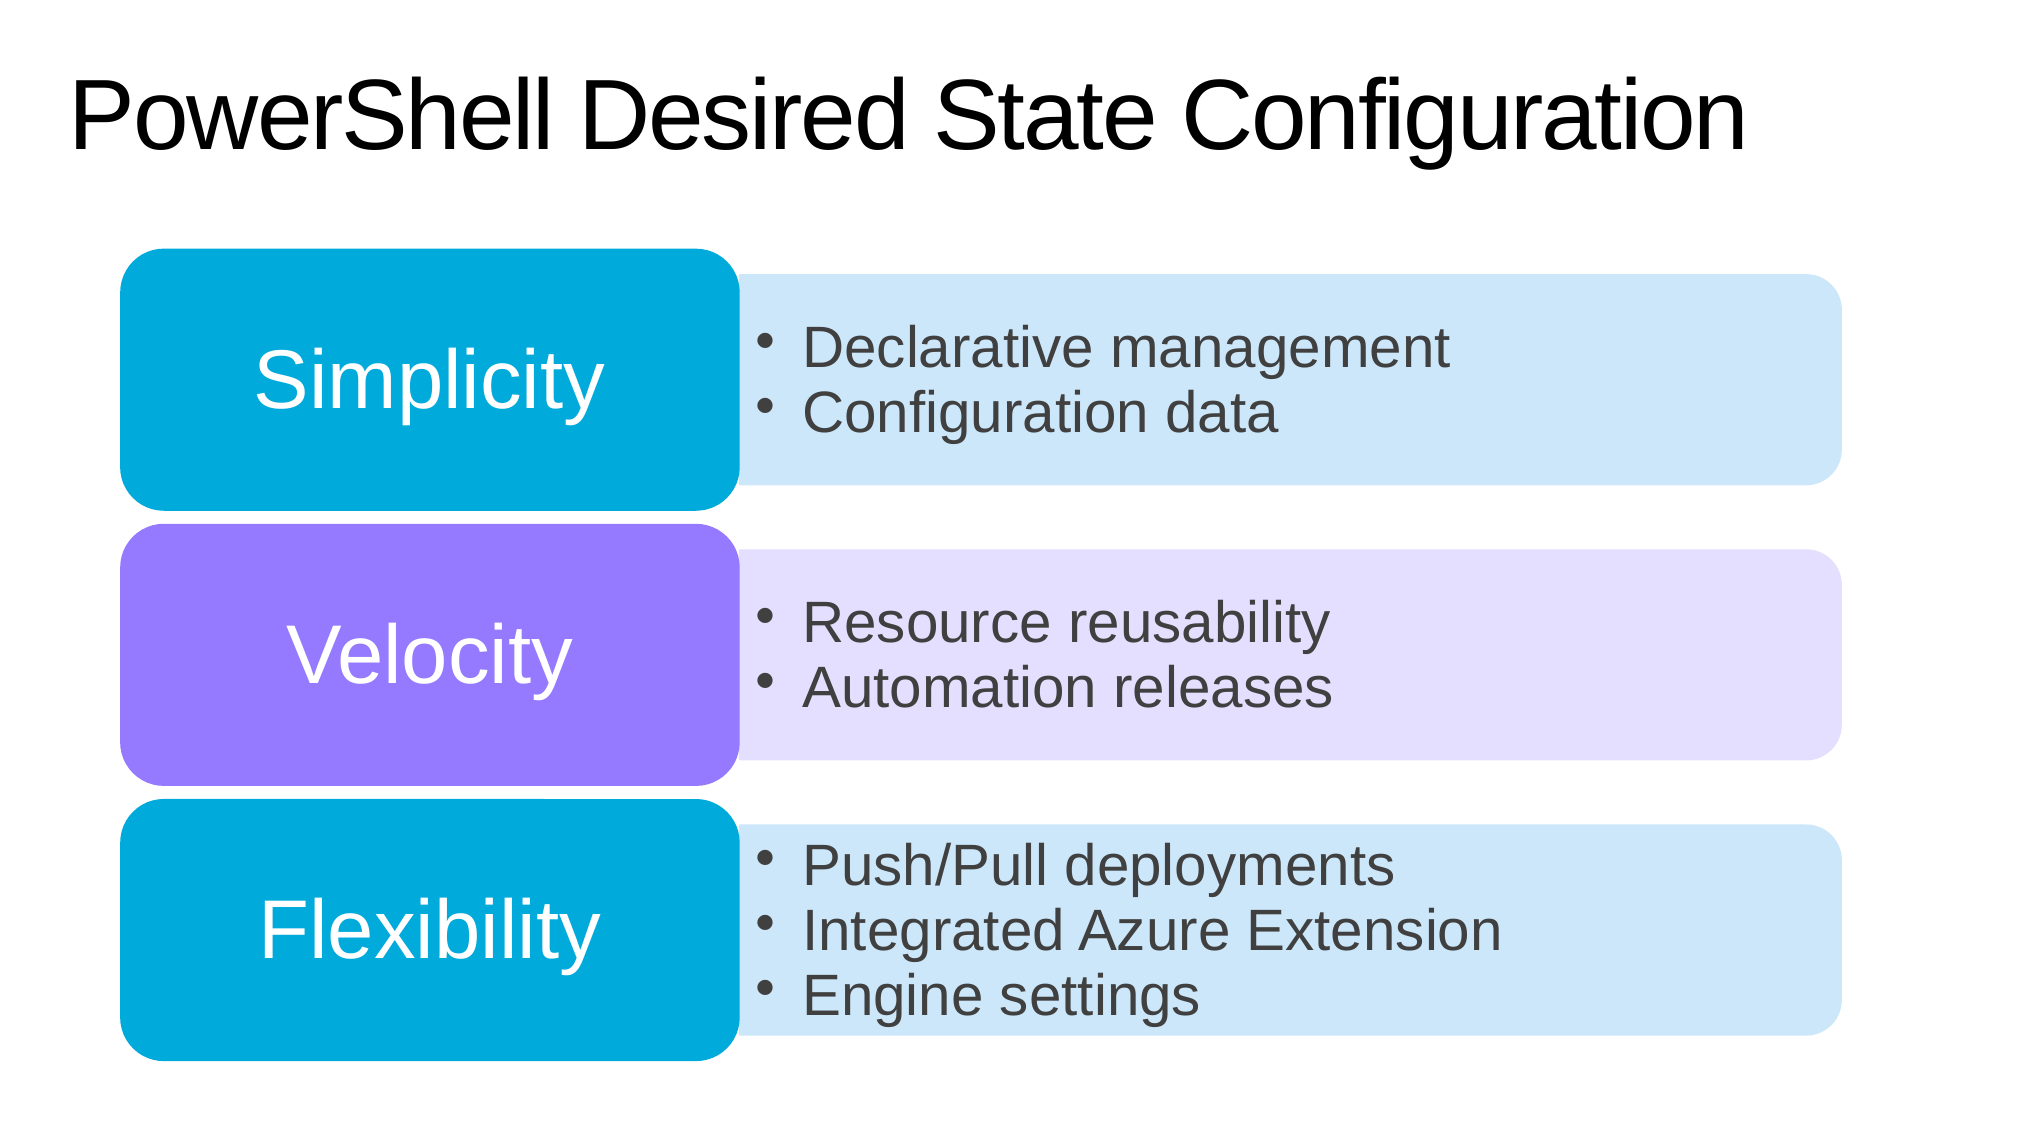

# PowerShell Desired State Configuration
Simplicity
Velocity
Flexibility
Declarative management
Resource reusability
Push/Pull deployments
Engine settings
Automation releases
Integrated Azure Extension
Configuration data